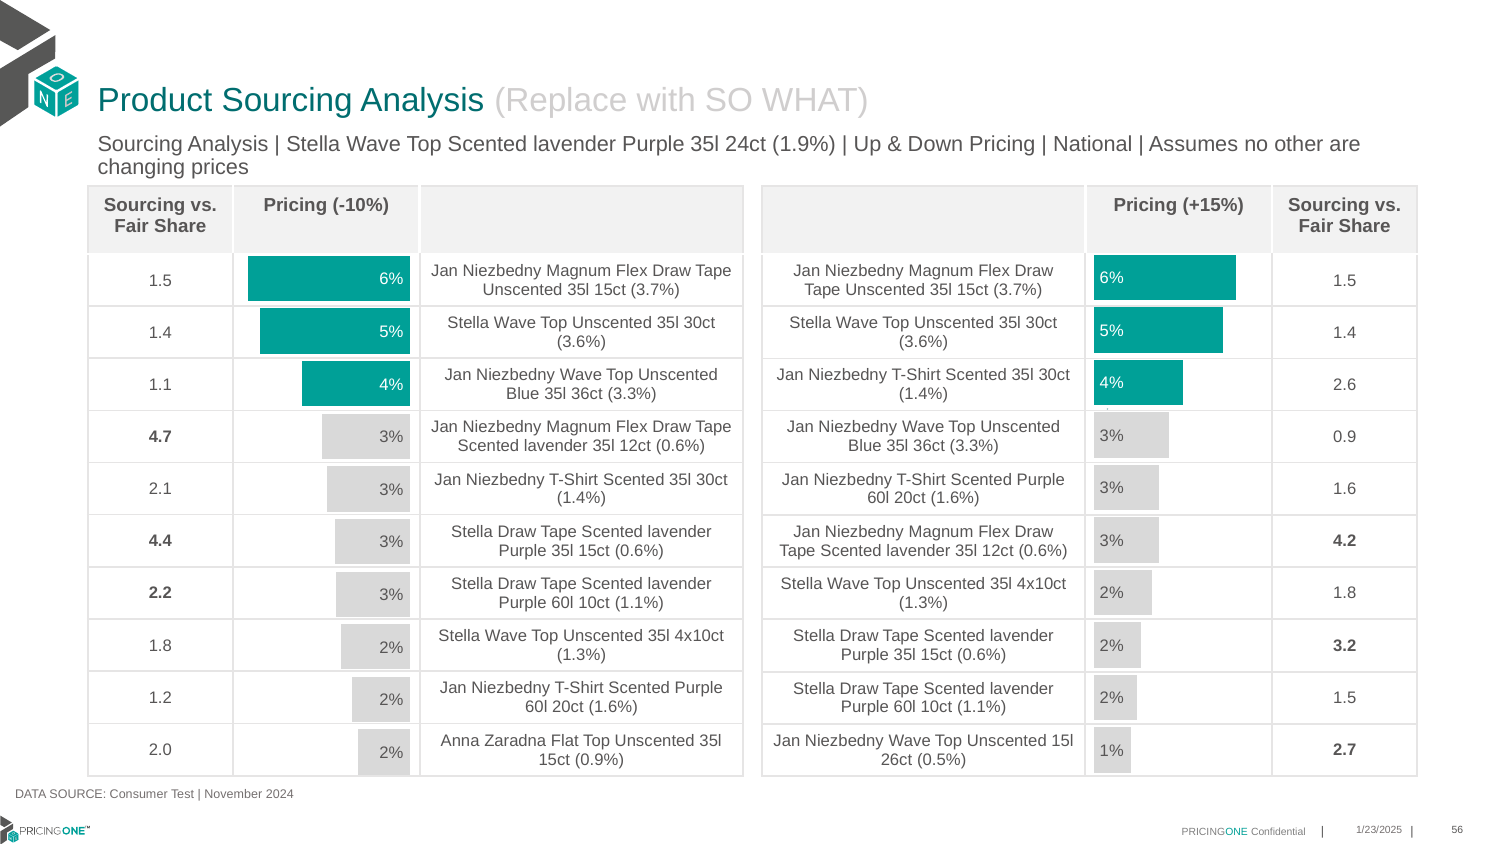

# Product Sourcing Analysis (Replace with SO WHAT)
Sourcing Analysis | Stella Wave Top Scented lavender Purple 35l 24ct (1.9%) | Up & Down Pricing | National | Assumes no other are changing prices
| Sourcing vs. Fair Share | Pricing (-10%) |  |
| --- | --- | --- |
| 1.5 |  | Jan Niezbedny Magnum Flex Draw Tape Unscented 35l 15ct (3.7%) |
| 1.4 |  | Stella Wave Top Unscented 35l 30ct (3.6%) |
| 1.1 |  | Jan Niezbedny Wave Top Unscented Blue 35l 36ct (3.3%) |
| 4.7 |  | Jan Niezbedny Magnum Flex Draw Tape Scented lavender 35l 12ct (0.6%) |
| 2.1 |  | Jan Niezbedny T-Shirt Scented 35l 30ct (1.4%) |
| 4.4 |  | Stella Draw Tape Scented lavender Purple 35l 15ct (0.6%) |
| 2.2 |  | Stella Draw Tape Scented lavender Purple 60l 10ct (1.1%) |
| 1.8 |  | Stella Wave Top Unscented 35l 4x10ct (1.3%) |
| 1.2 |  | Jan Niezbedny T-Shirt Scented Purple 60l 20ct (1.6%) |
| 2.0 |  | Anna Zaradna Flat Top Unscented 35l 15ct (0.9%) |
|  | Pricing (+15%) | Sourcing vs. Fair Share |
| --- | --- | --- |
| Jan Niezbedny Magnum Flex Draw Tape Unscented 35l 15ct (3.7%) |  | 1.5 |
| Stella Wave Top Unscented 35l 30ct (3.6%) |  | 1.4 |
| Jan Niezbedny T-Shirt Scented 35l 30ct (1.4%) |  | 2.6 |
| Jan Niezbedny Wave Top Unscented Blue 35l 36ct (3.3%) |  | 0.9 |
| Jan Niezbedny T-Shirt Scented Purple 60l 20ct (1.6%) |  | 1.6 |
| Jan Niezbedny Magnum Flex Draw Tape Scented lavender 35l 12ct (0.6%) |  | 4.2 |
| Stella Wave Top Unscented 35l 4x10ct (1.3%) |  | 1.8 |
| Stella Draw Tape Scented lavender Purple 35l 15ct (0.6%) |  | 3.2 |
| Stella Draw Tape Scented lavender Purple 60l 10ct (1.1%) |  | 1.5 |
| Jan Niezbedny Wave Top Unscented 15l 26ct (0.5%) |  | 2.7 |

### Chart

| Category | Stella Wave Top Scented lavender Purple 35l 24ct (1.9%) |
|---|---|
| Jan Niezbedny Magnum Flex Draw Tape Unscented 35l 15ct (3.7%) | 0.057510805667785776 |
| Stella Wave Top Unscented 35l 30ct (3.6%) | 0.05242362128810772 |
| Jan Niezbedny T-Shirt Scented 35l 30ct (1.4%) | 0.0362072675687391 |
| Jan Niezbedny Wave Top Unscented Blue 35l 36ct (3.3%) | 0.03042324962836373 |
| Jan Niezbedny T-Shirt Scented Purple 60l 20ct (1.6%) | 0.026571707230485925 |
| Jan Niezbedny Magnum Flex Draw Tape Scented lavender 35l 12ct (0.6%) | 0.026483365630225283 |
| Stella Wave Top Unscented 35l 4x10ct (1.3%) | 0.02357987891835915 |
| Stella Draw Tape Scented lavender Purple 35l 15ct (0.6%) | 0.01894921585988134 |
| Stella Draw Tape Scented lavender Purple 60l 10ct (1.1%) | 0.01751136529718369 |
| Jan Niezbedny Wave Top Unscented 15l 26ct (0.5%) | 0.014953760693140096 |

### Chart

| Category | Stella Wave Top Scented lavender Purple 35l 24ct (1.9%) |
|---|---|
| Jan Niezbedny Magnum Flex Draw Tape Unscented 35l 15ct (3.7%) | 0.055687642706953366 |
| Stella Wave Top Unscented 35l 30ct (3.6%) | 0.05126094254157124 |
| Jan Niezbedny Wave Top Unscented Blue 35l 36ct (3.3%) | 0.03708426430553582 |
| Jan Niezbedny Magnum Flex Draw Tape Scented lavender 35l 12ct (0.6%) | 0.03013940395295742 |
| Jan Niezbedny T-Shirt Scented 35l 30ct (1.4%) | 0.02835399538308565 |
| Stella Draw Tape Scented lavender Purple 35l 15ct (0.6%) | 0.025837430627633752 |
| Stella Draw Tape Scented lavender Purple 60l 10ct (1.1%) | 0.02525326512896034 |
| Stella Wave Top Unscented 35l 4x10ct (1.3%) | 0.023603488230791544 |
| Jan Niezbedny T-Shirt Scented Purple 60l 20ct (1.6%) | 0.02001352266123954 |
| Anna Zaradna Flat Top Unscented 35l 15ct (0.9%) | 0.017716126292374214 |
DATA SOURCE: Consumer Test | November 2024

1/23/2025
56